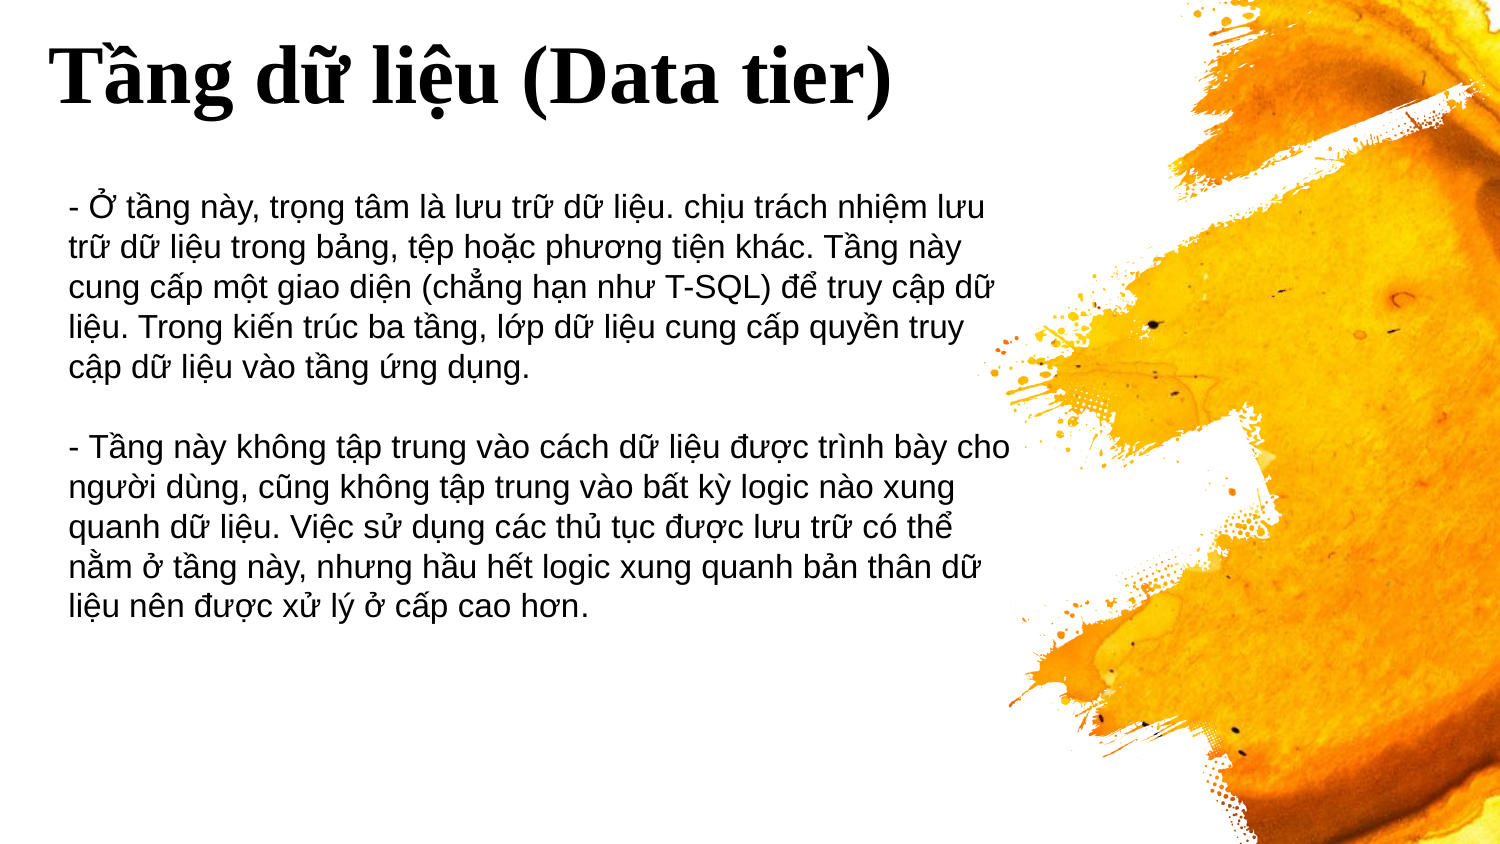

Tầng dữ liệu (Data tier)
- Ở tầng này, trọng tâm là lưu trữ dữ liệu. chịu trách nhiệm lưu trữ dữ liệu trong bảng, tệp hoặc phương tiện khác. Tầng này cung cấp một giao diện (chẳng hạn như T-SQL) để truy cập dữ liệu. Trong kiến trúc ba tầng, lớp dữ liệu cung cấp quyền truy cập dữ liệu vào tầng ứng dụng.

- Tầng này không tập trung vào cách dữ liệu được trình bày cho người dùng, cũng không tập trung vào bất kỳ logic nào xung quanh dữ liệu. Việc sử dụng các thủ tục được lưu trữ có thể nằm ở tầng này, nhưng hầu hết logic xung quanh bản thân dữ liệu nên được xử lý ở cấp cao hơn.